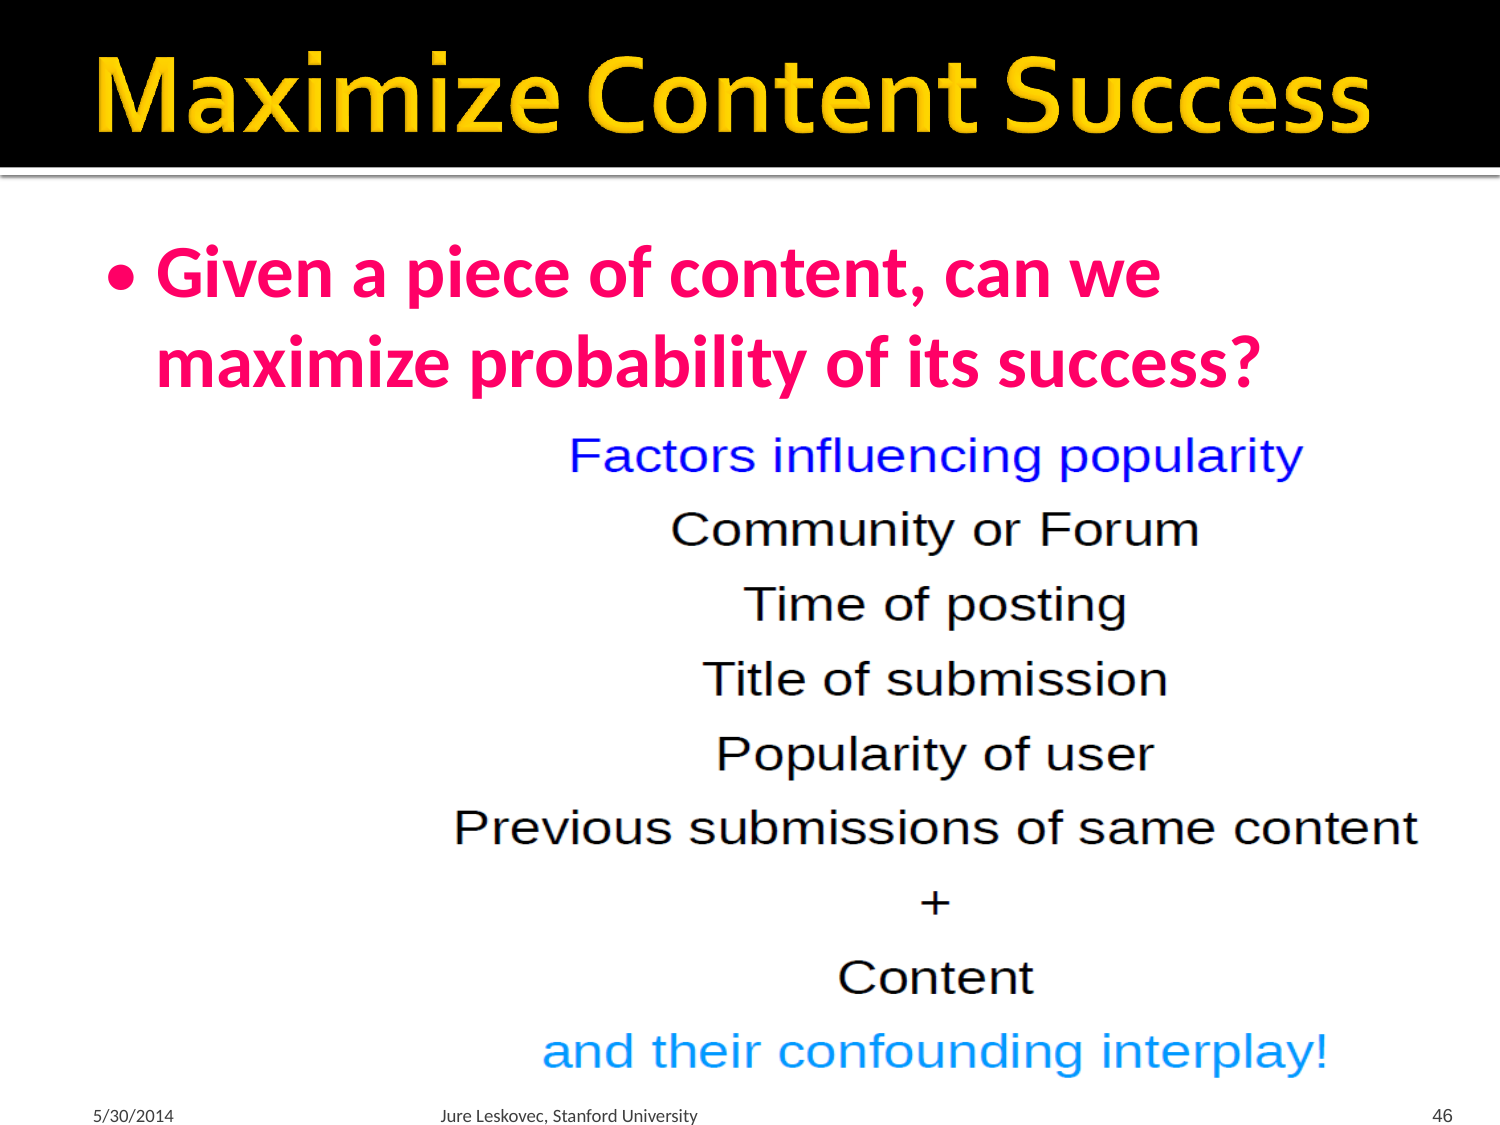

Given a piece of content, can we
maximize probability of its success?

5/30/2014
Jure Leskovec, Stanford University
46